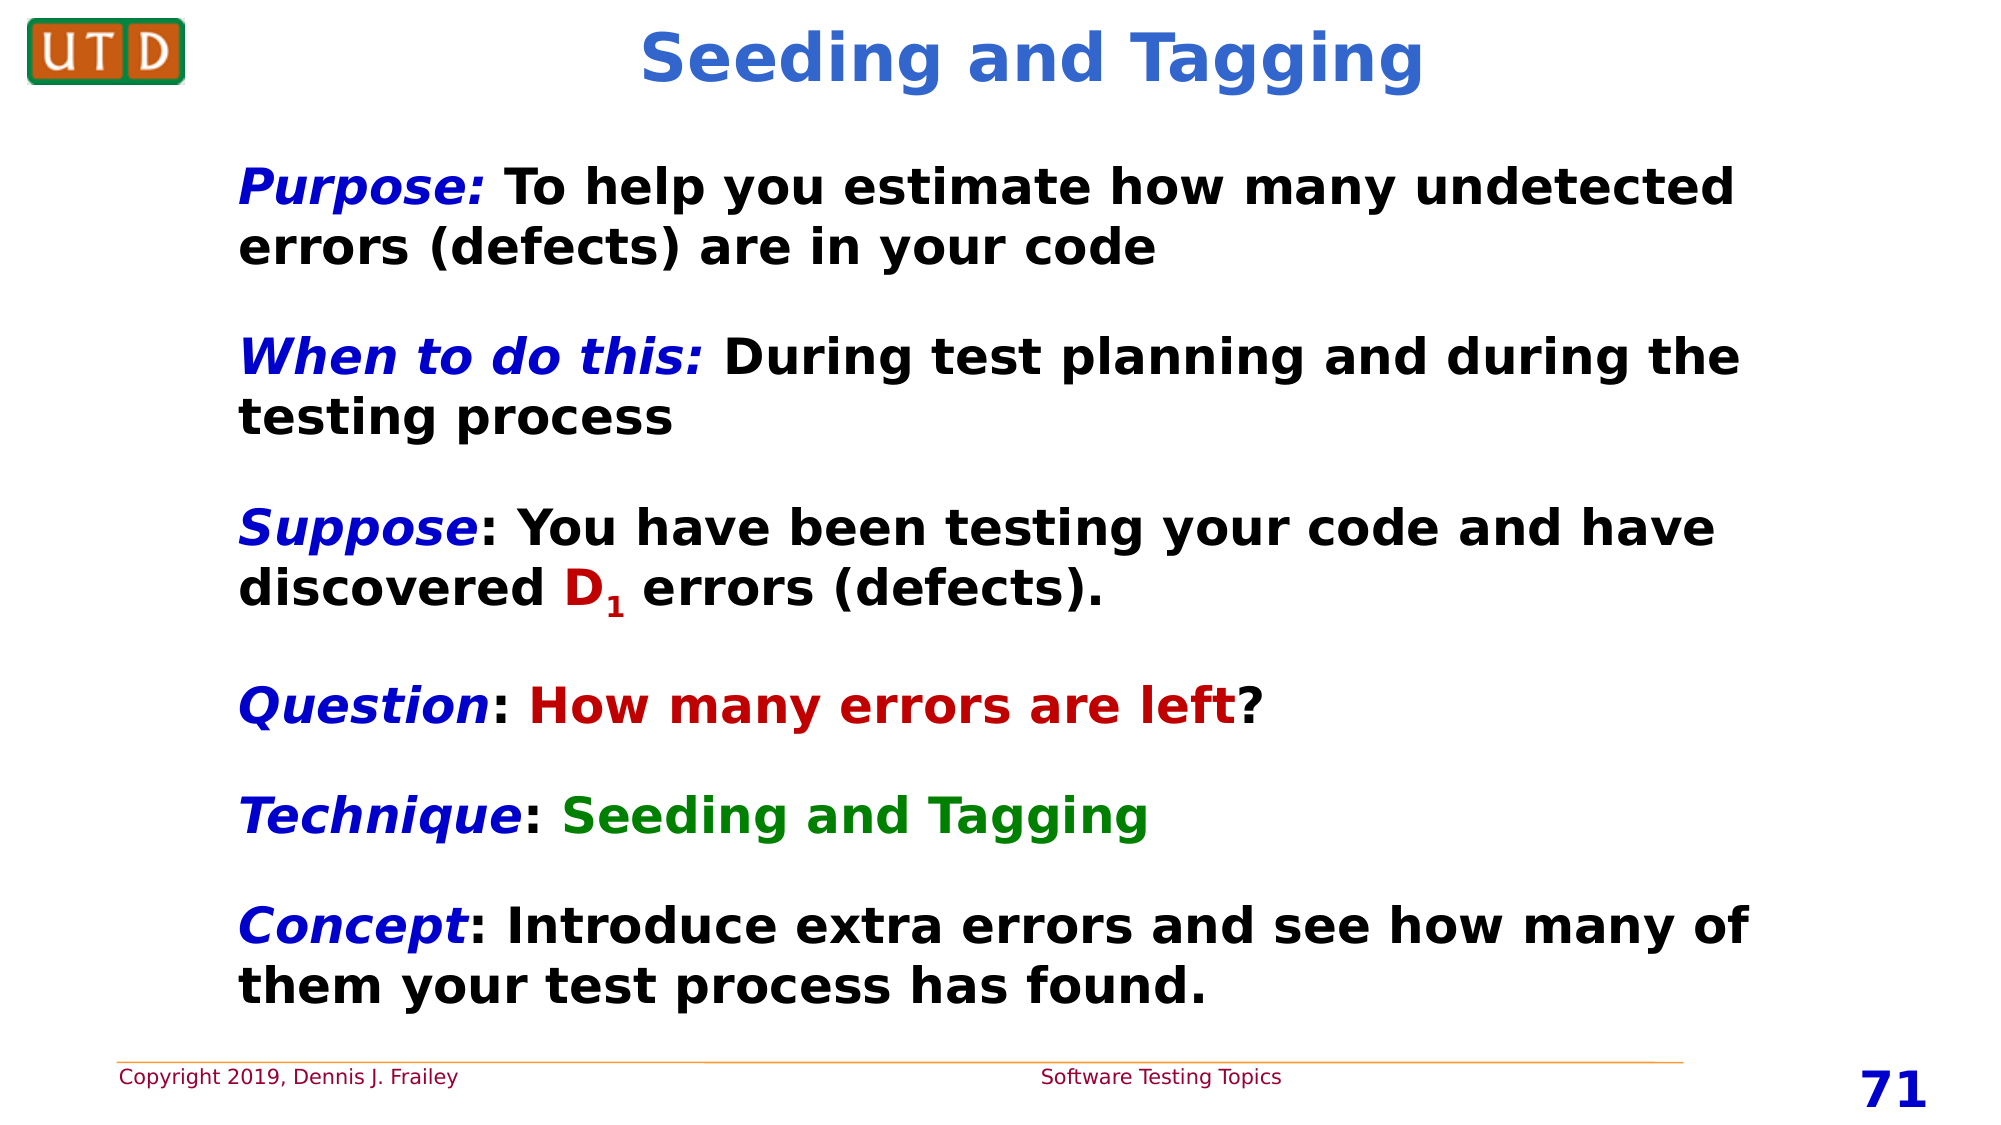

# Seeding and Tagging
Purpose: To help you estimate how many undetected errors (defects) are in your code
When to do this: During test planning and during the testing process
Suppose: You have been testing your code and have discovered D1 errors (defects).
Question: How many errors are left?
Technique: Seeding and Tagging
Concept: Introduce extra errors and see how many of them your test process has found.